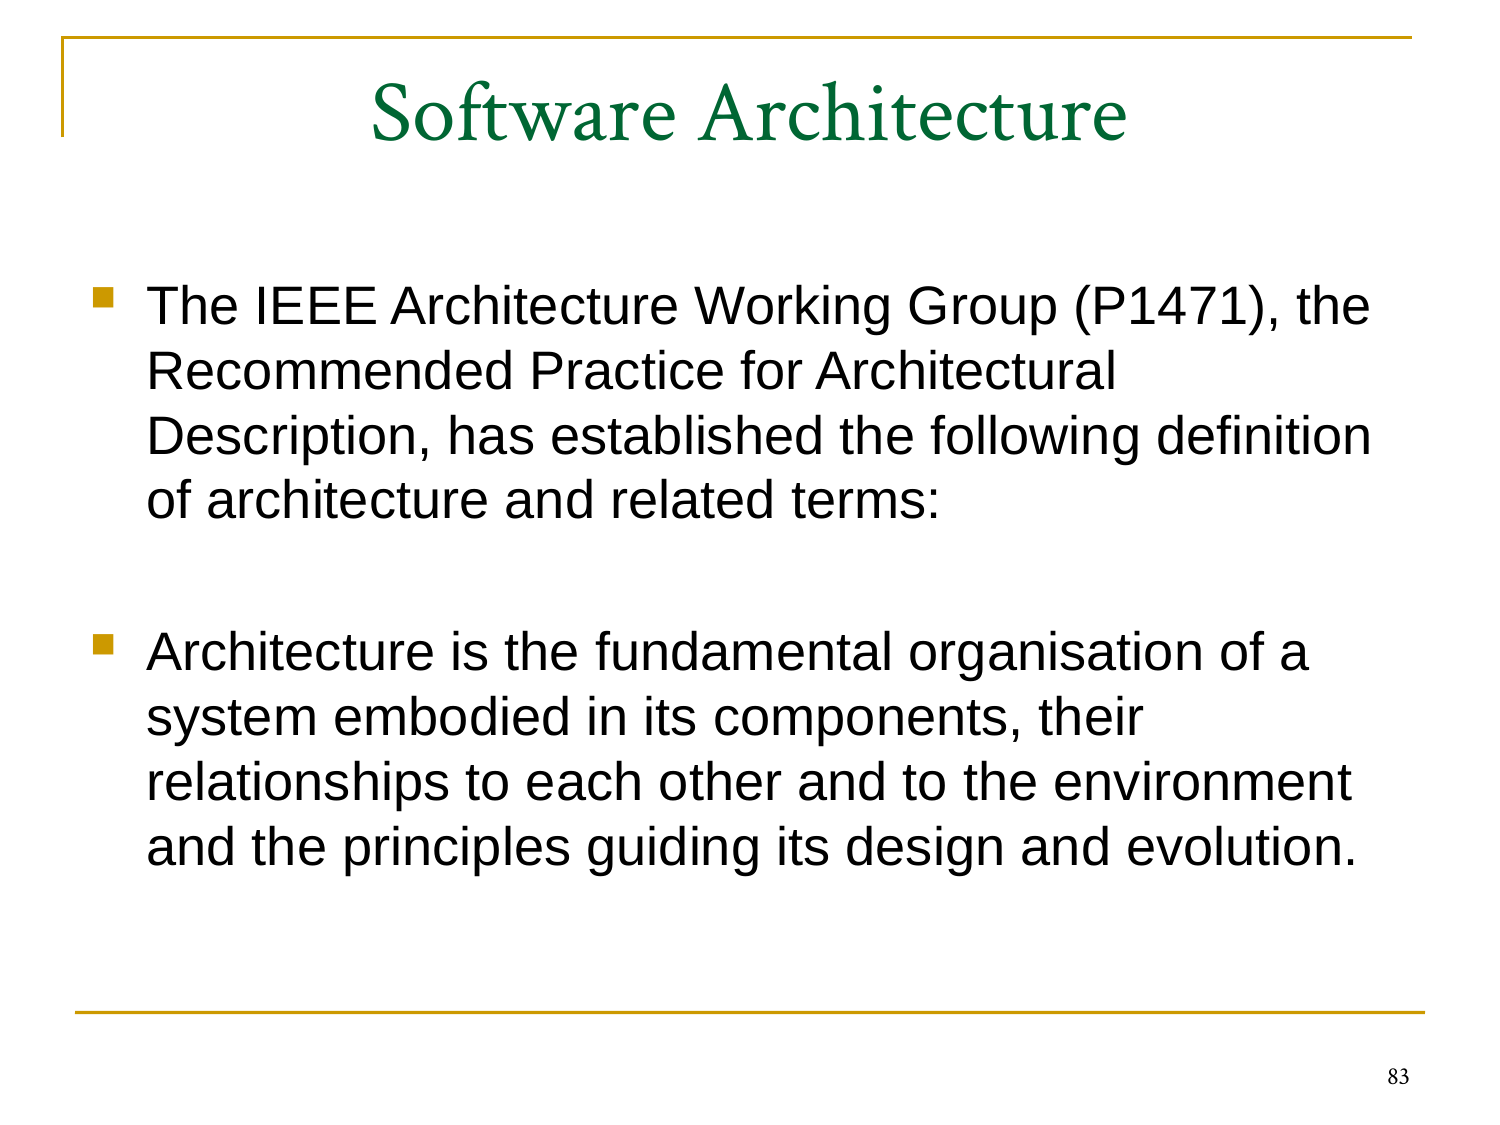

# Software Architecture
The IEEE Architecture Working Group (P1471), the Recommended Practice for Architectural Description, has established the following definition of architecture and related terms:

Architecture is the fundamental organisation of a system embodied in its components, their relationships to each other and to the environment and the principles guiding its design and evolution.

83